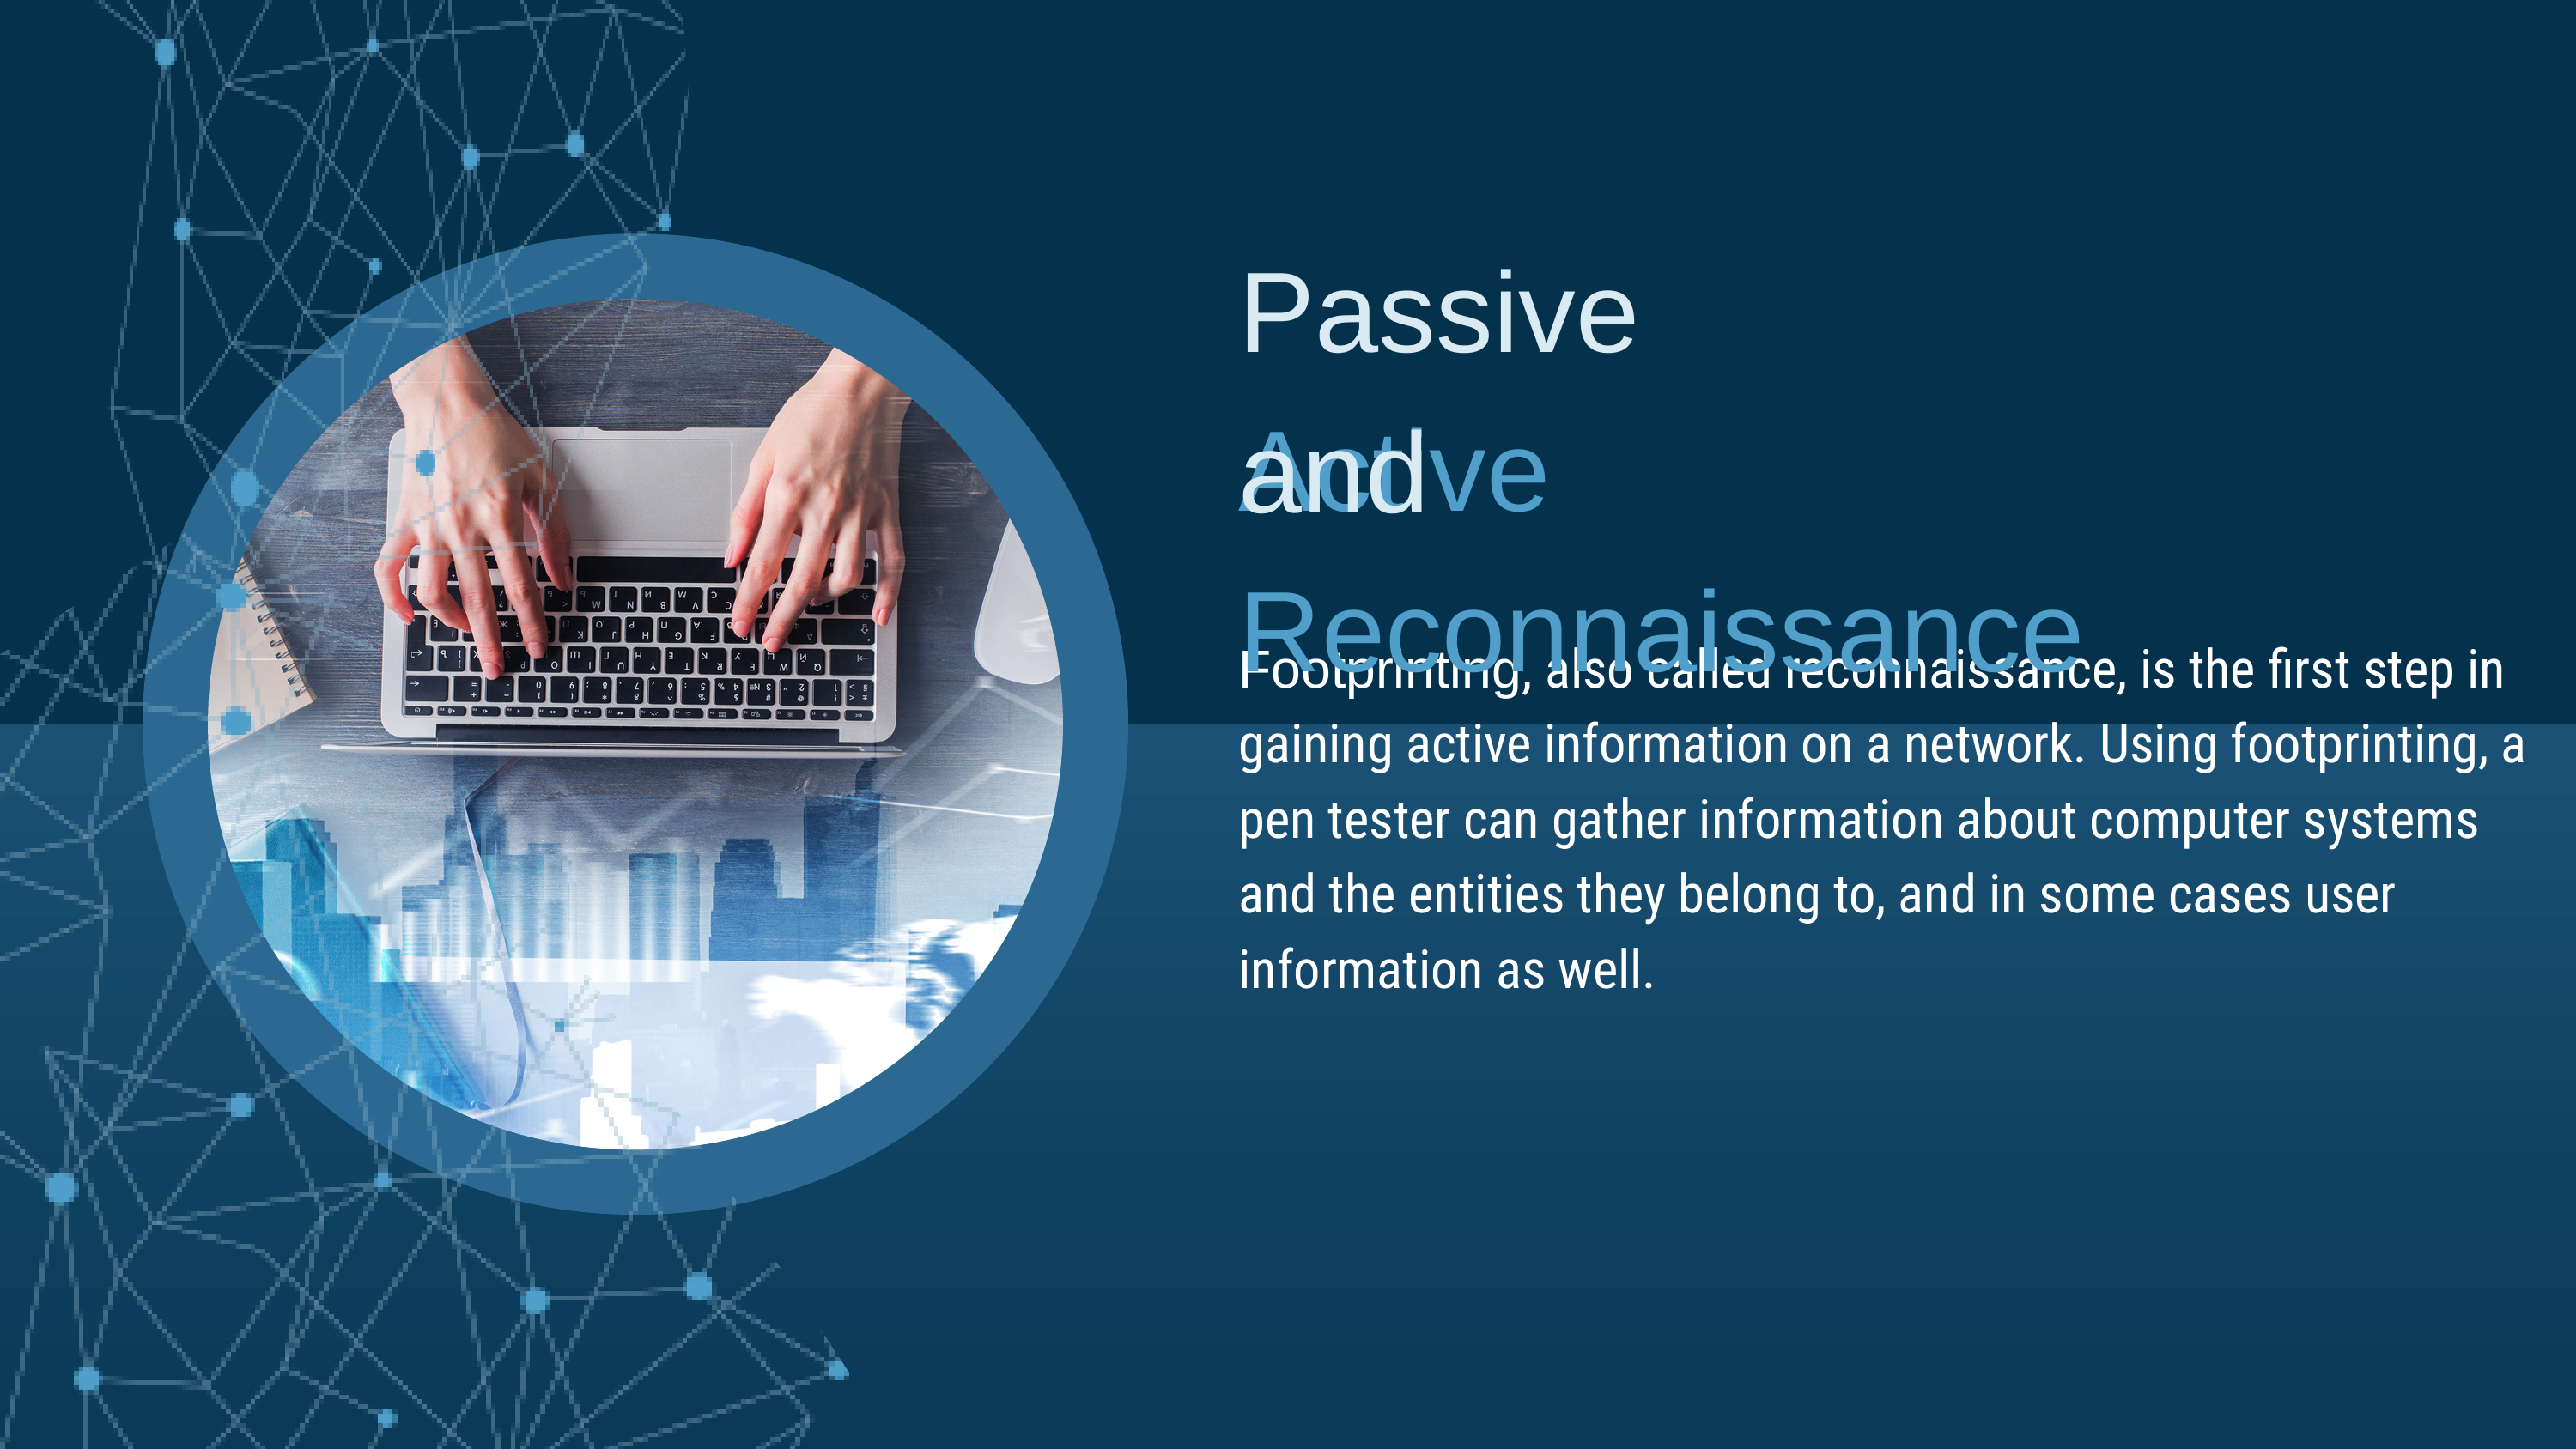

Passive and

Active Reconnaissance
Footprinting, also called reconnaissance, is the first step in gaining active information on a network. Using footprinting, a pen tester can gather information about computer systems and the entities they belong to, and in some cases user information as well.